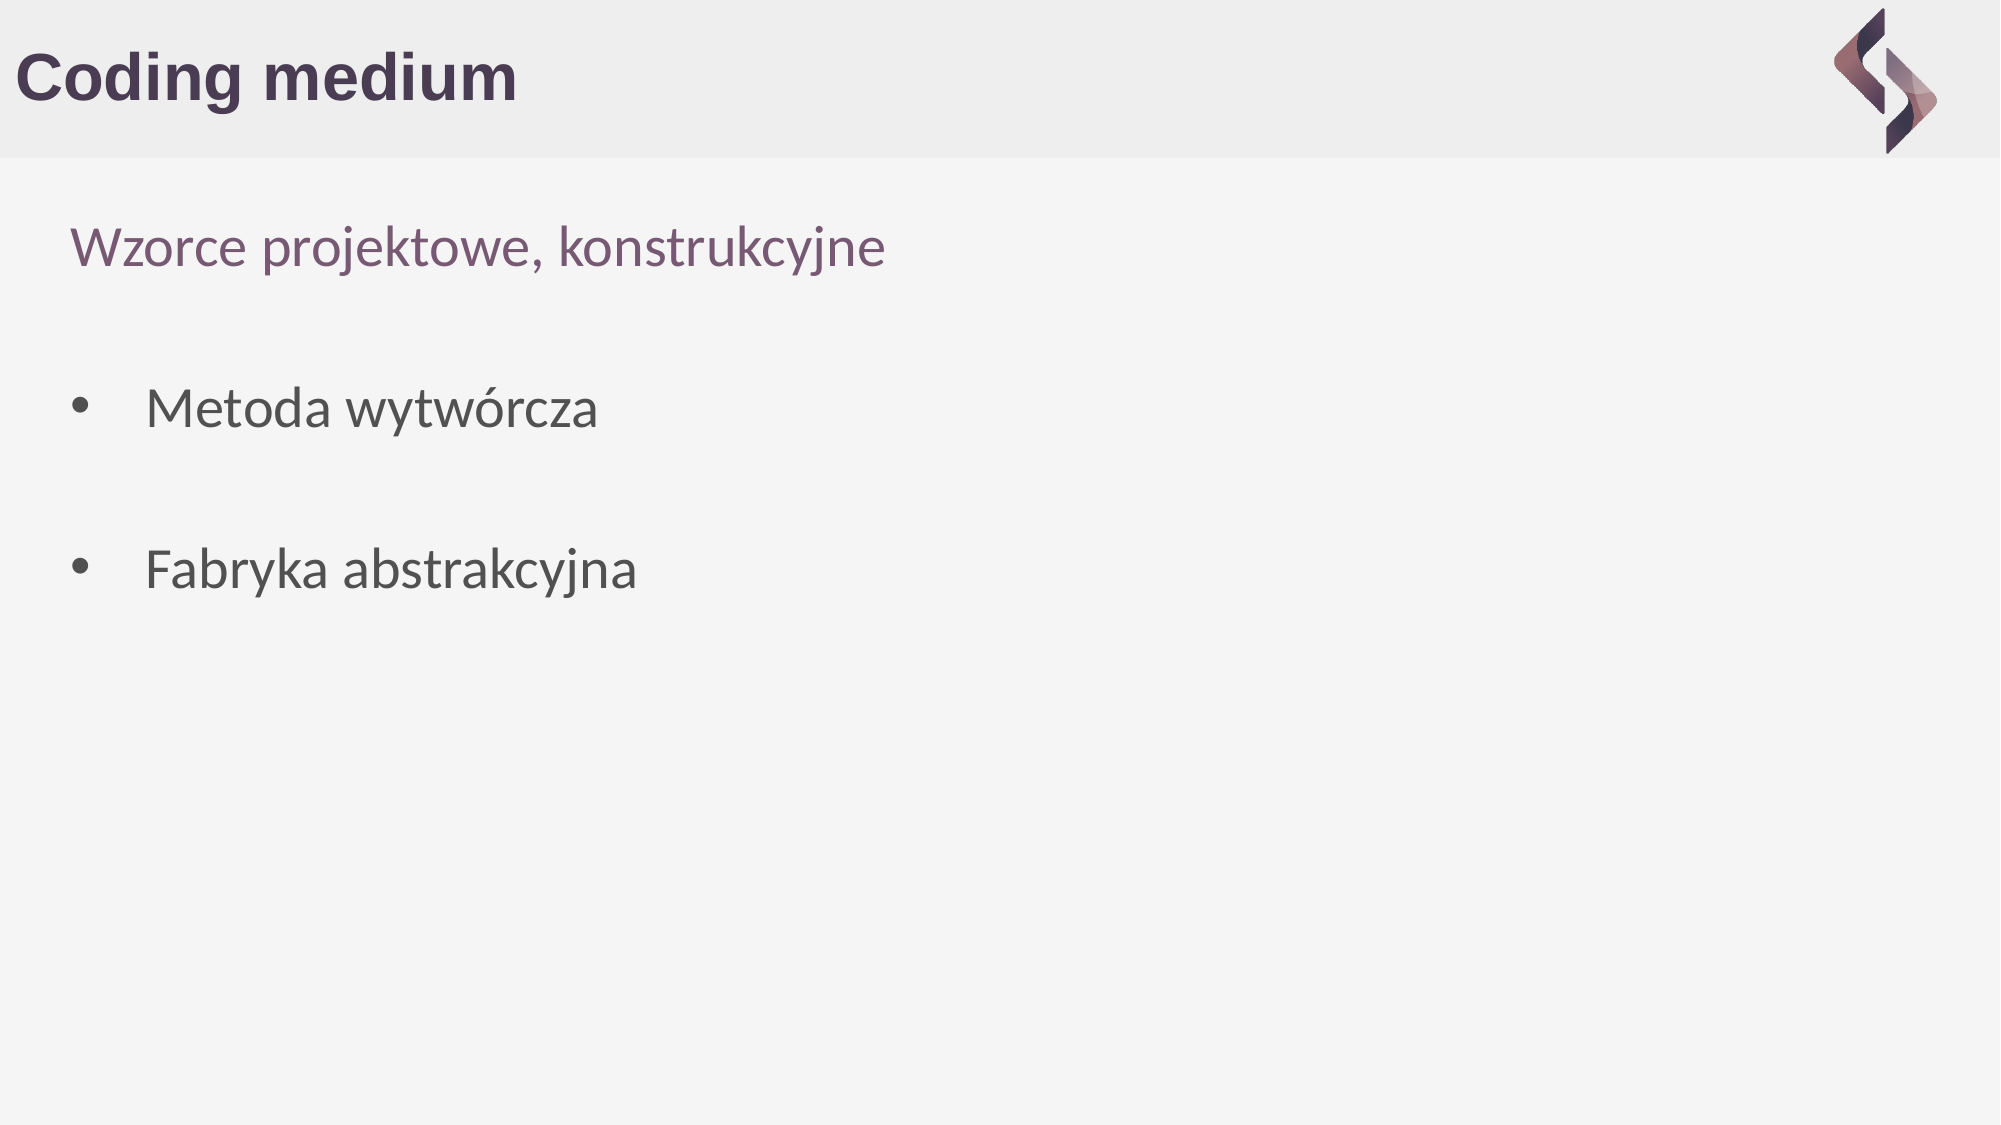

# Coding medium
Wzorce projektowe, konstrukcyjne
Metoda wytwórcza
Fabryka abstrakcyjna